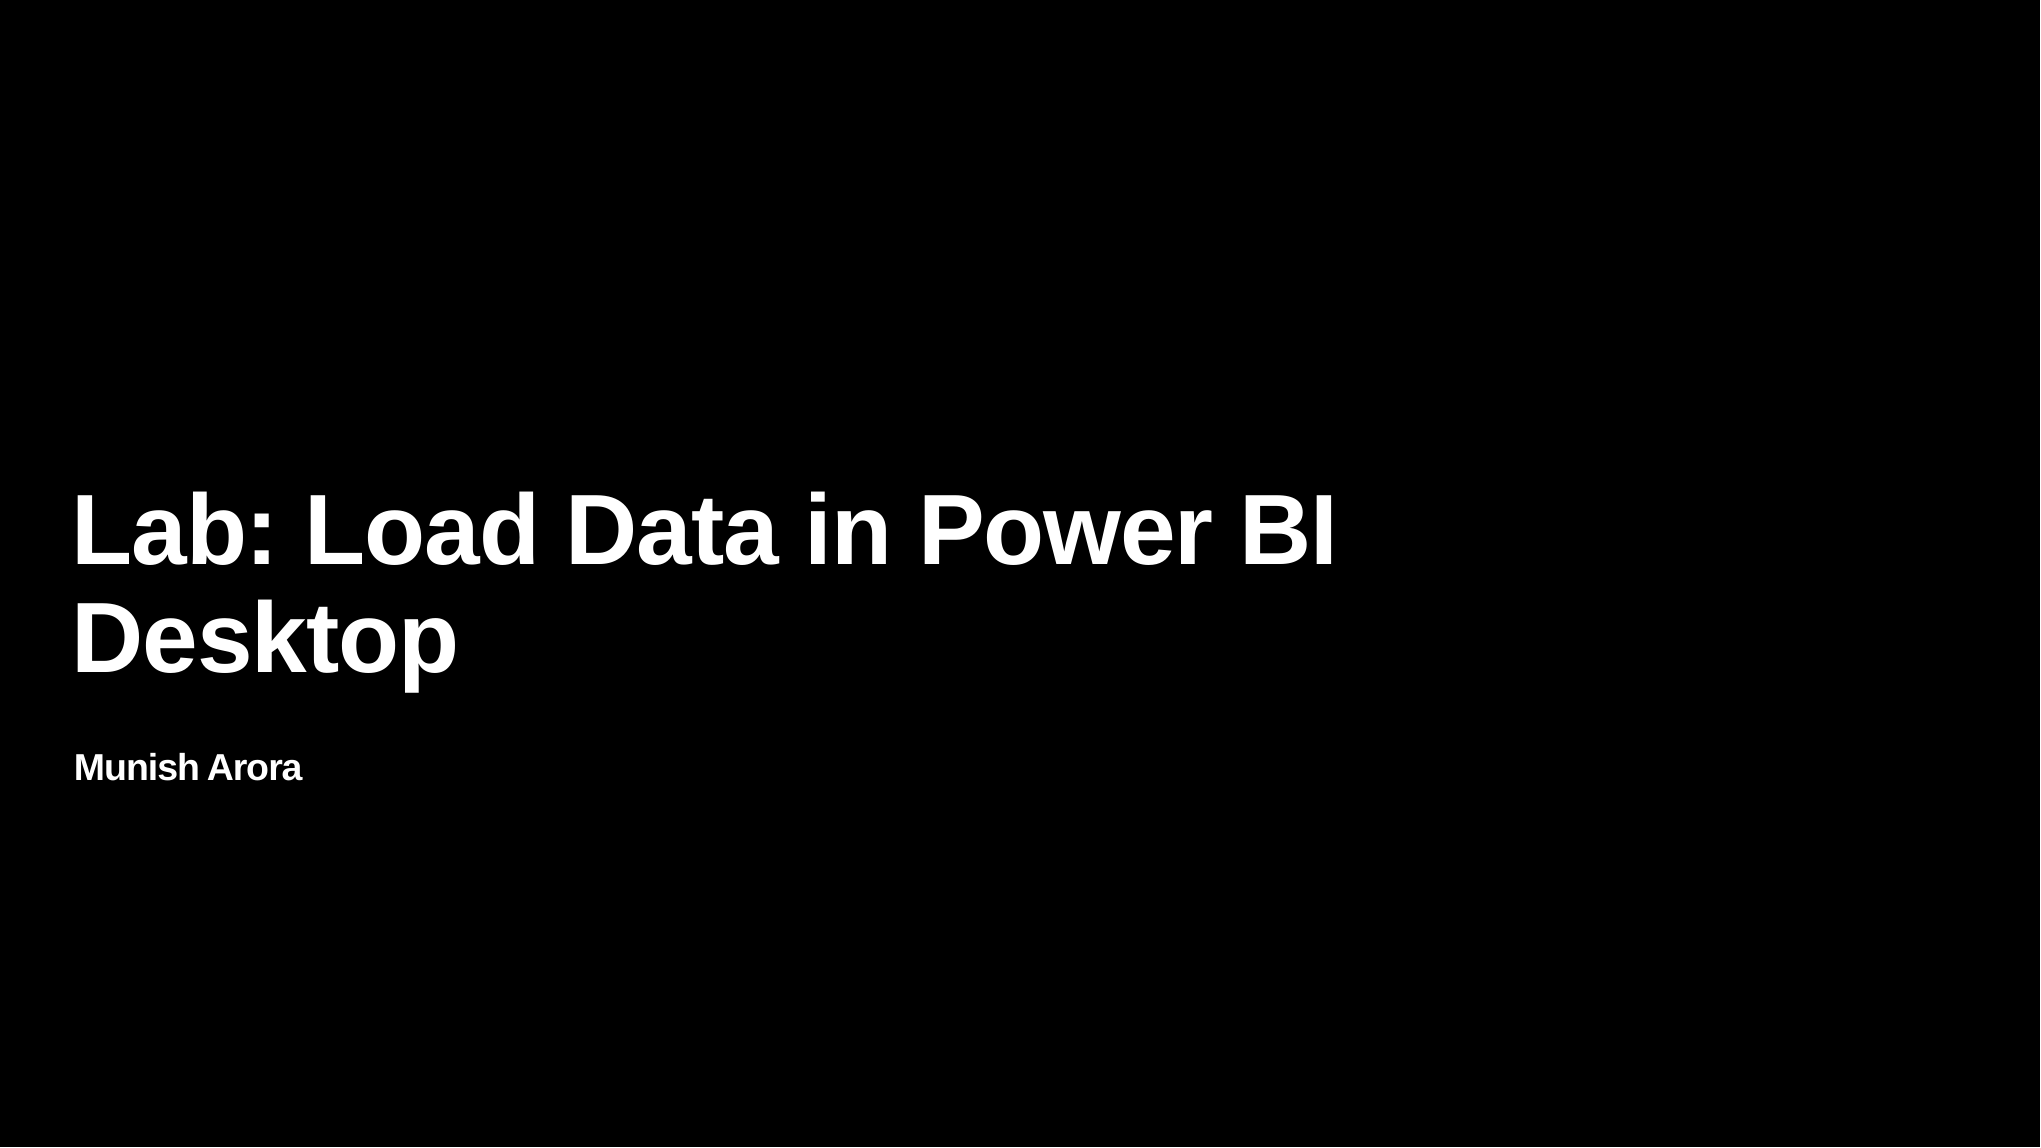

# Lab: Load Data in Power BI Desktop
Munish Arora